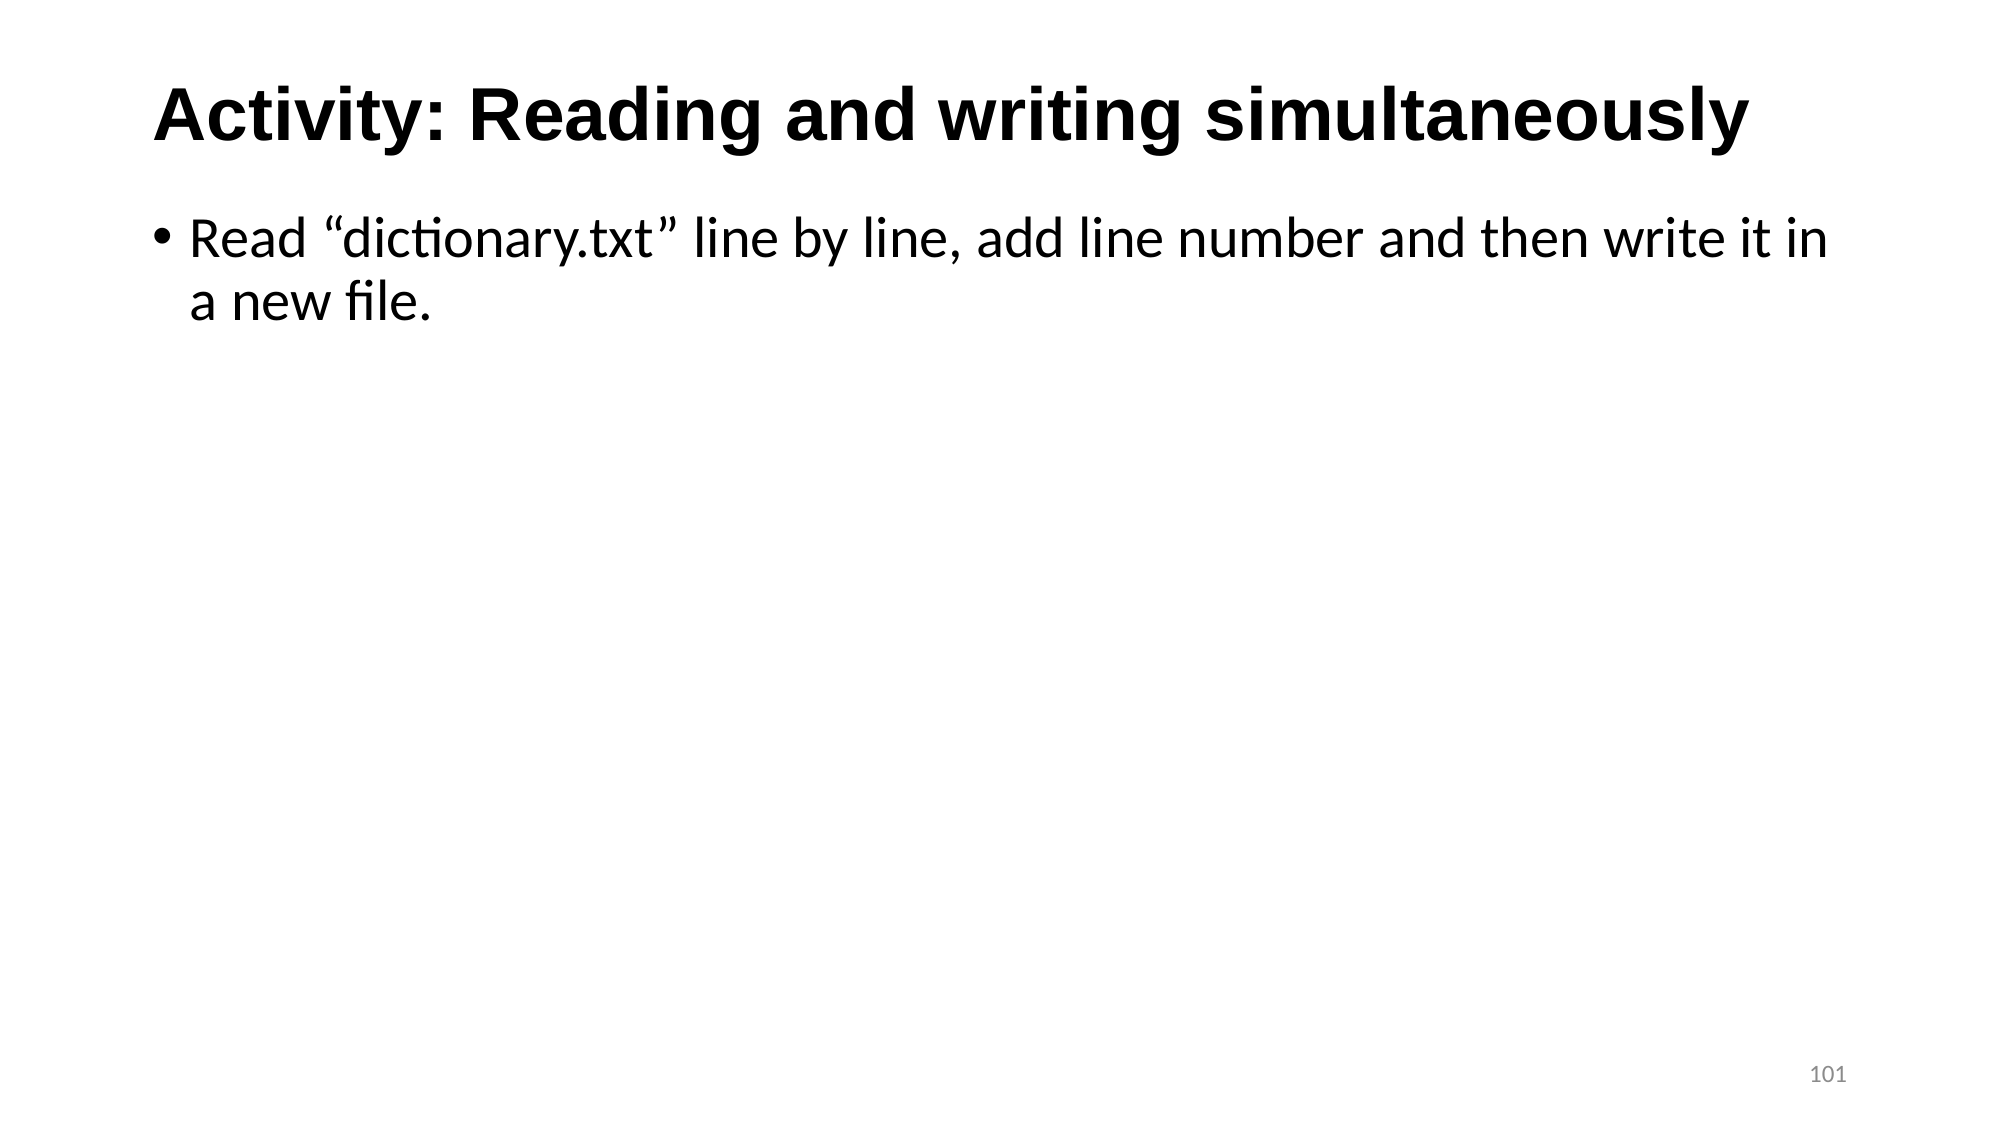

# Activity: Reading and writing simultaneously
Read “dictionary.txt” line by line, add line number and then write it in a new file.
101